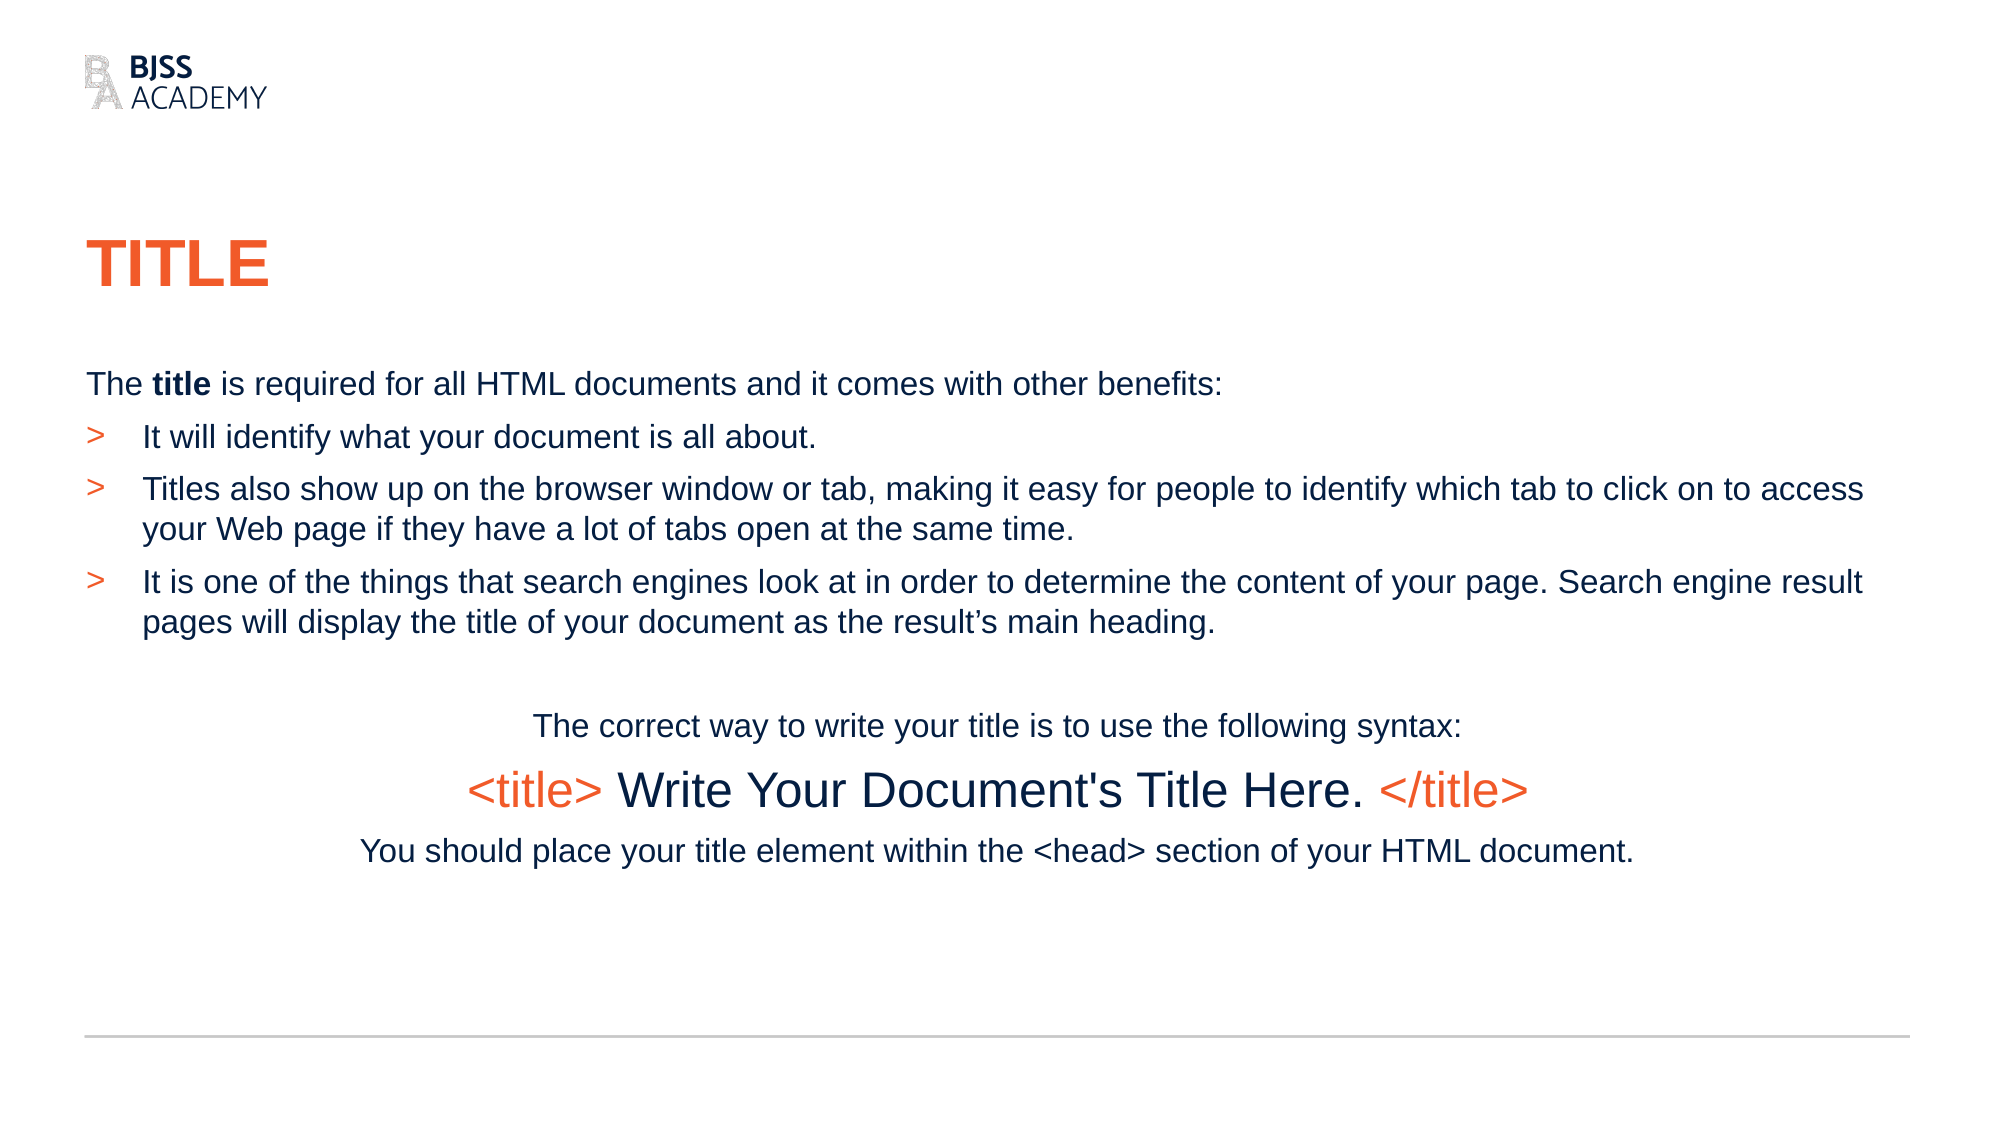

# Title
The title is required for all HTML documents and it comes with other benefits:
It will identify what your document is all about.
Titles also show up on the browser window or tab, making it easy for people to identify which tab to click on to access your Web page if they have a lot of tabs open at the same time.
It is one of the things that search engines look at in order to determine the content of your page. Search engine result pages will display the title of your document as the result’s main heading.

The correct way to write your title is to use the following syntax:
<title> Write Your Document's Title Here. </title>
You should place your title element within the <head> section of your HTML document.